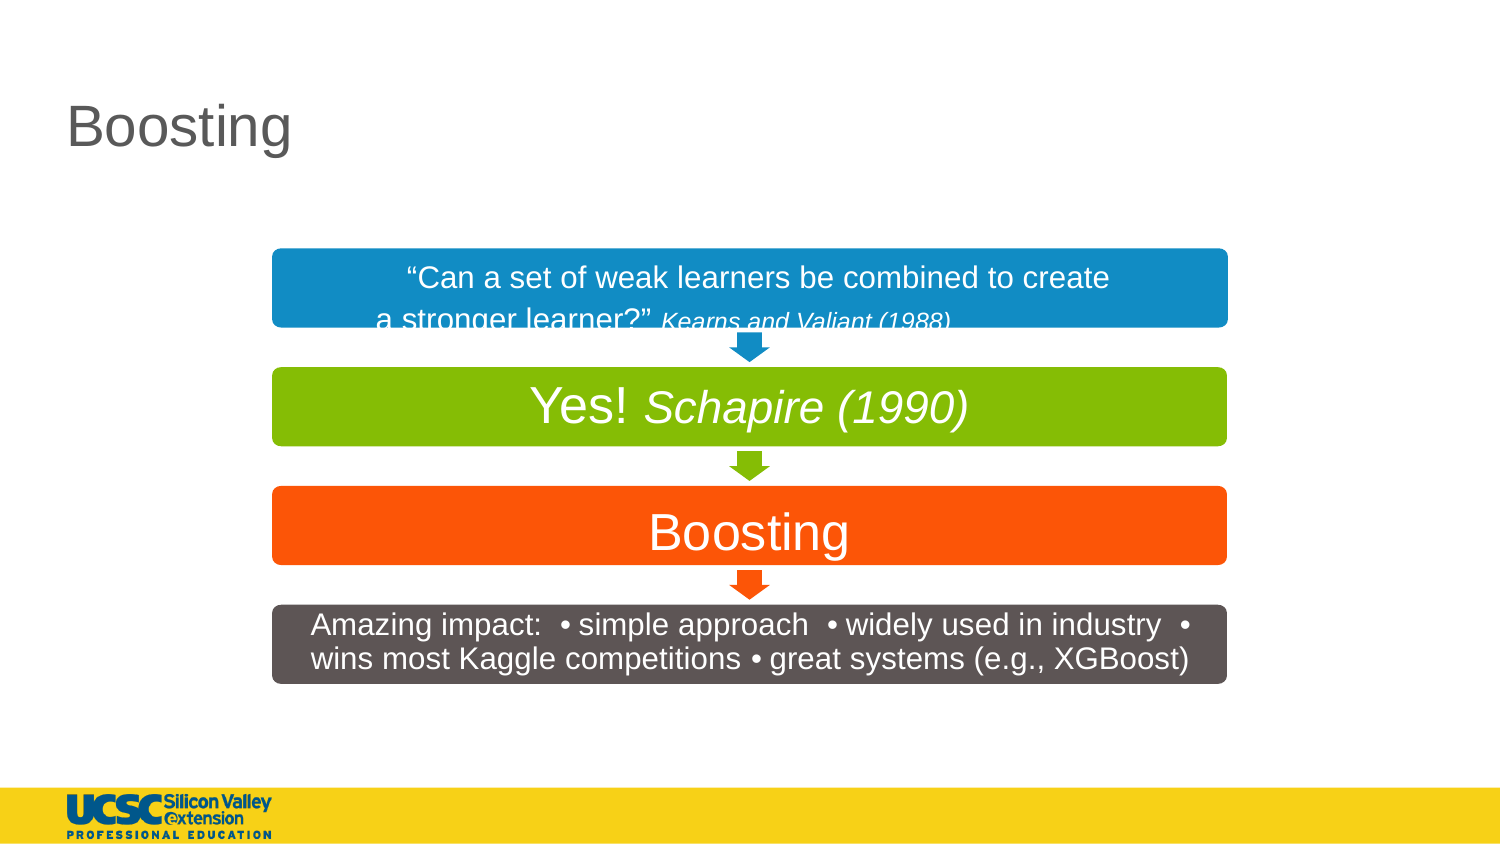

# Boosting
“Can a set of weak learners be combined to create a stronger learner?” Kearns and Valiant (1988)

Yes! Schapire (1990)

Boosting
Amazing impact:  • simple approach  • widely used in industry  • wins most Kaggle competitions • great systems (e.g., XGBoost)